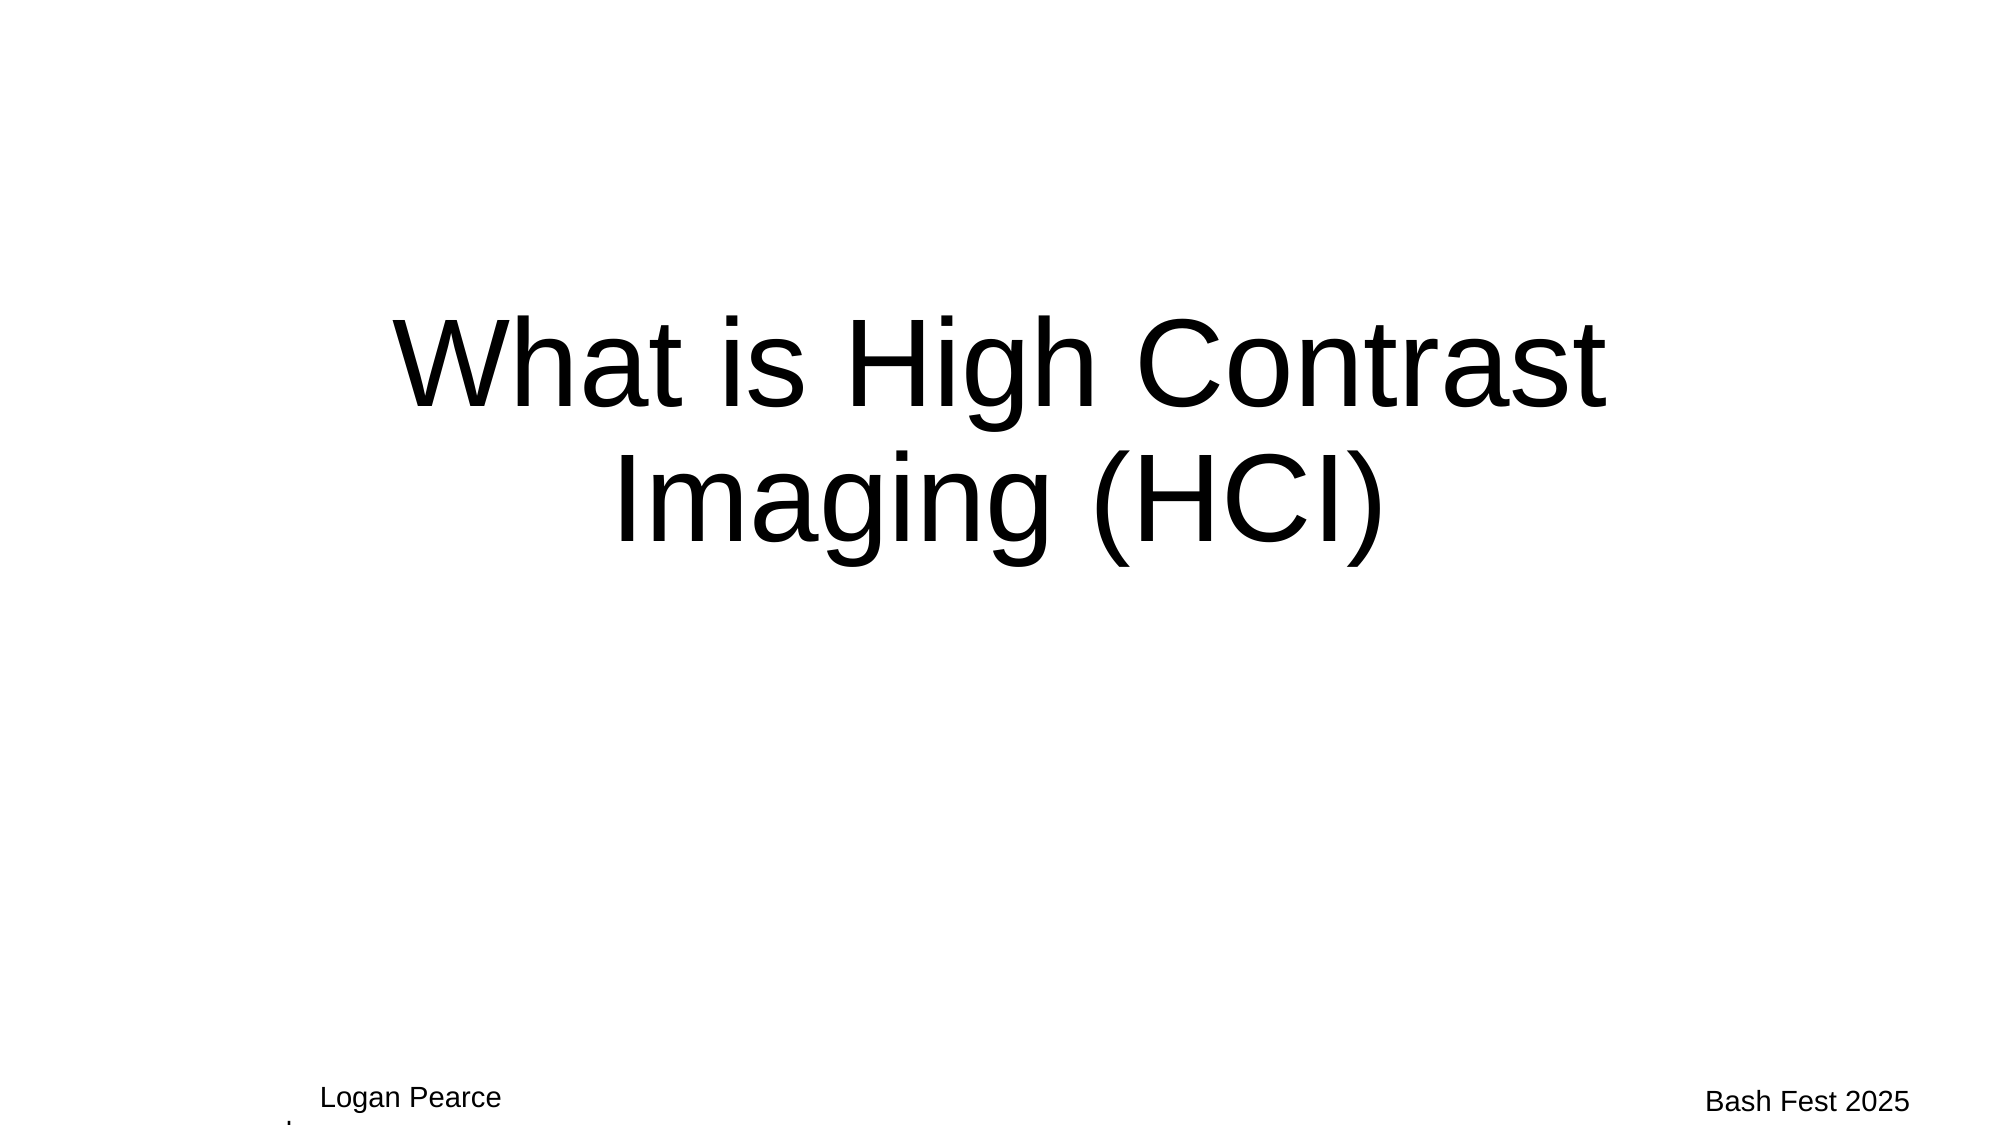

# What is High Contrast Imaging (HCI)